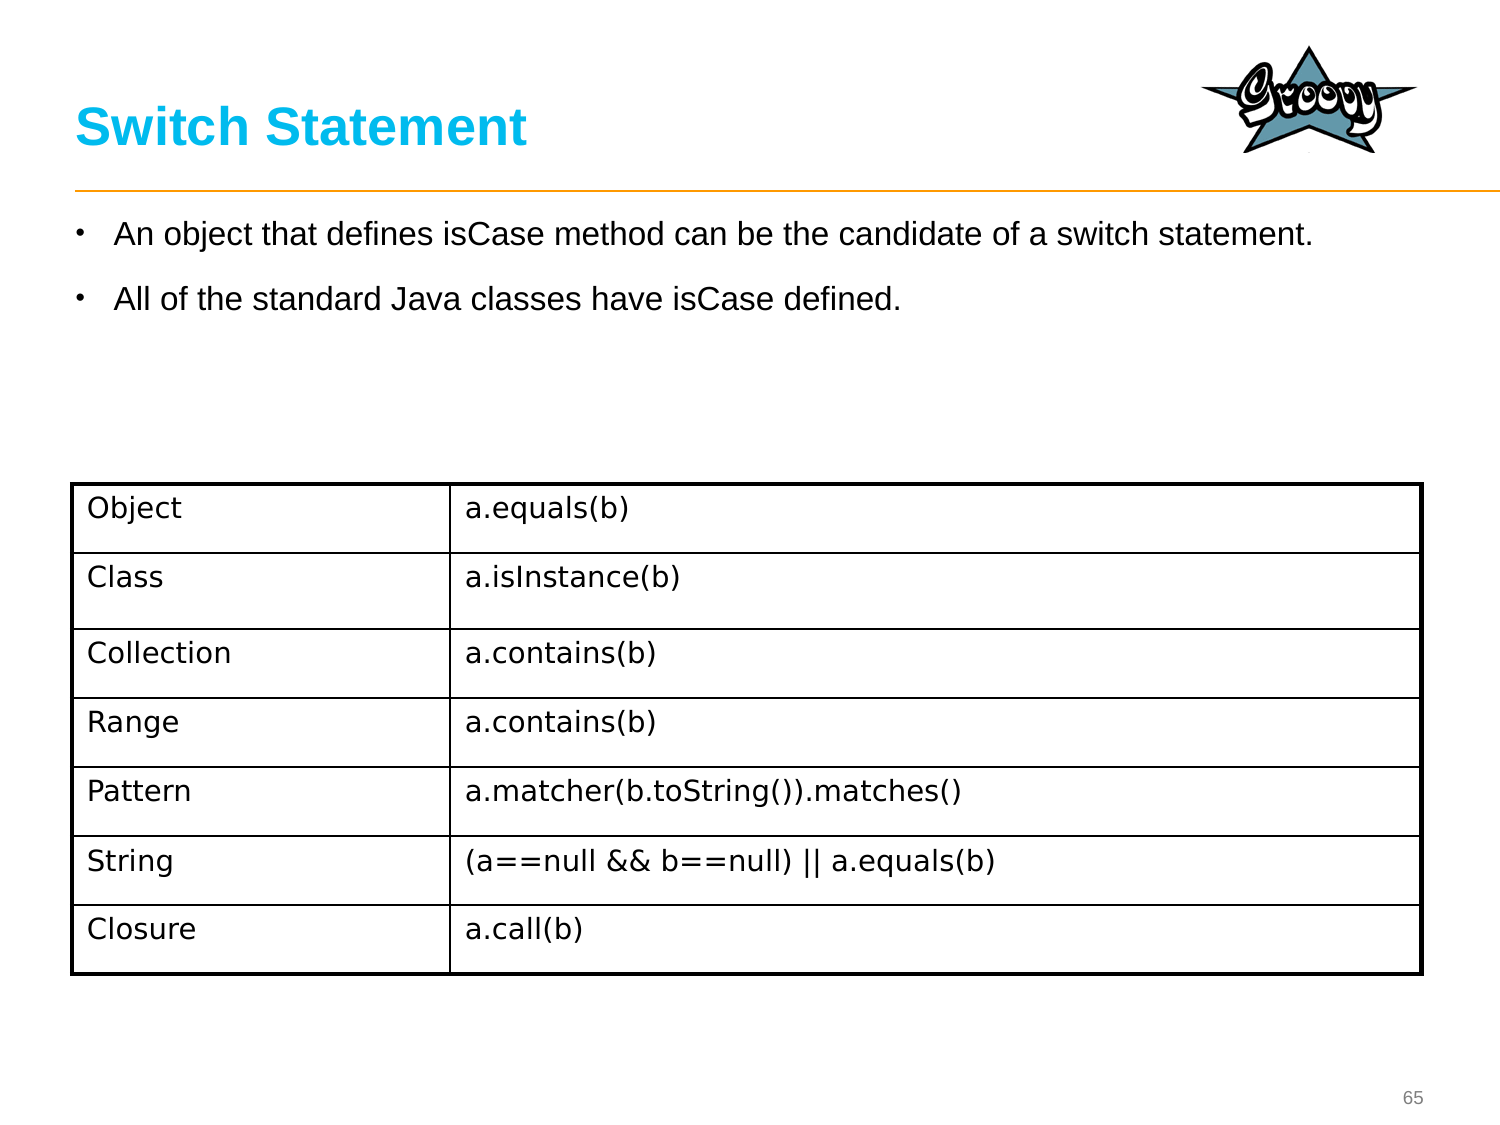

# Switch Statement
An object that defines isCase method can be the candidate of a switch statement.
All of the standard Java classes have isCase defined.
| Object | a.equals(b) |
| --- | --- |
| Class | a.isInstance(b) |
| Collection | a.contains(b) |
| Range | a.contains(b) |
| Pattern | a.matcher(b.toString()).matches() |
| String | (a==null && b==null) || a.equals(b) |
| Closure | a.call(b) |